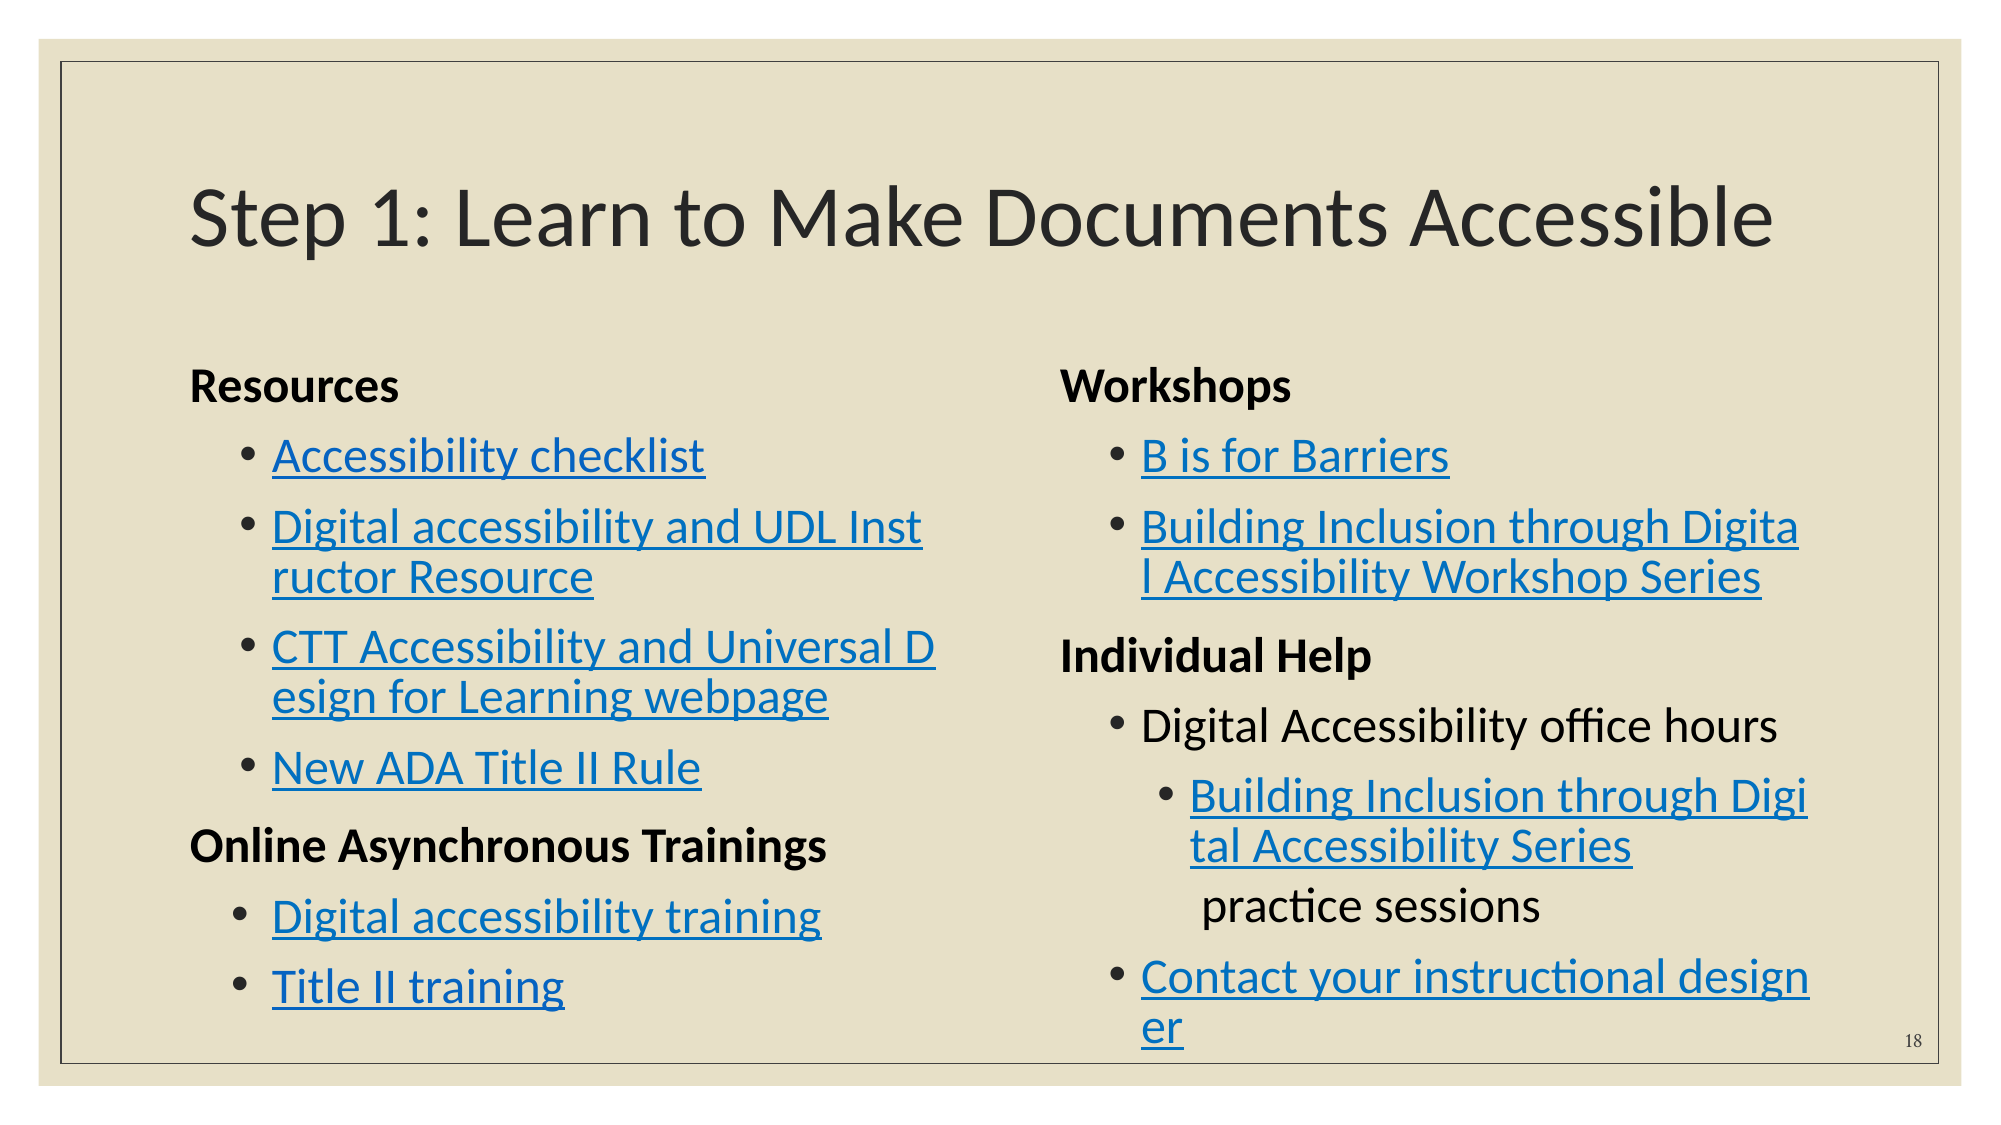

# Step 1: Learn to Make Documents Accessible
Resources
Accessibility checklist
Digital accessibility and UDL Instructor Resource
CTT Accessibility and Universal Design for Learning webpage
New ADA Title II Rule
Online Asynchronous Trainings
Digital accessibility training
Title II training

Workshops
B is for Barriers
Building Inclusion through Digital Accessibility Workshop Series
Individual Help
Digital Accessibility office hours
Building Inclusion through Digital Accessibility Series practice sessions
Contact your instructional designer
18